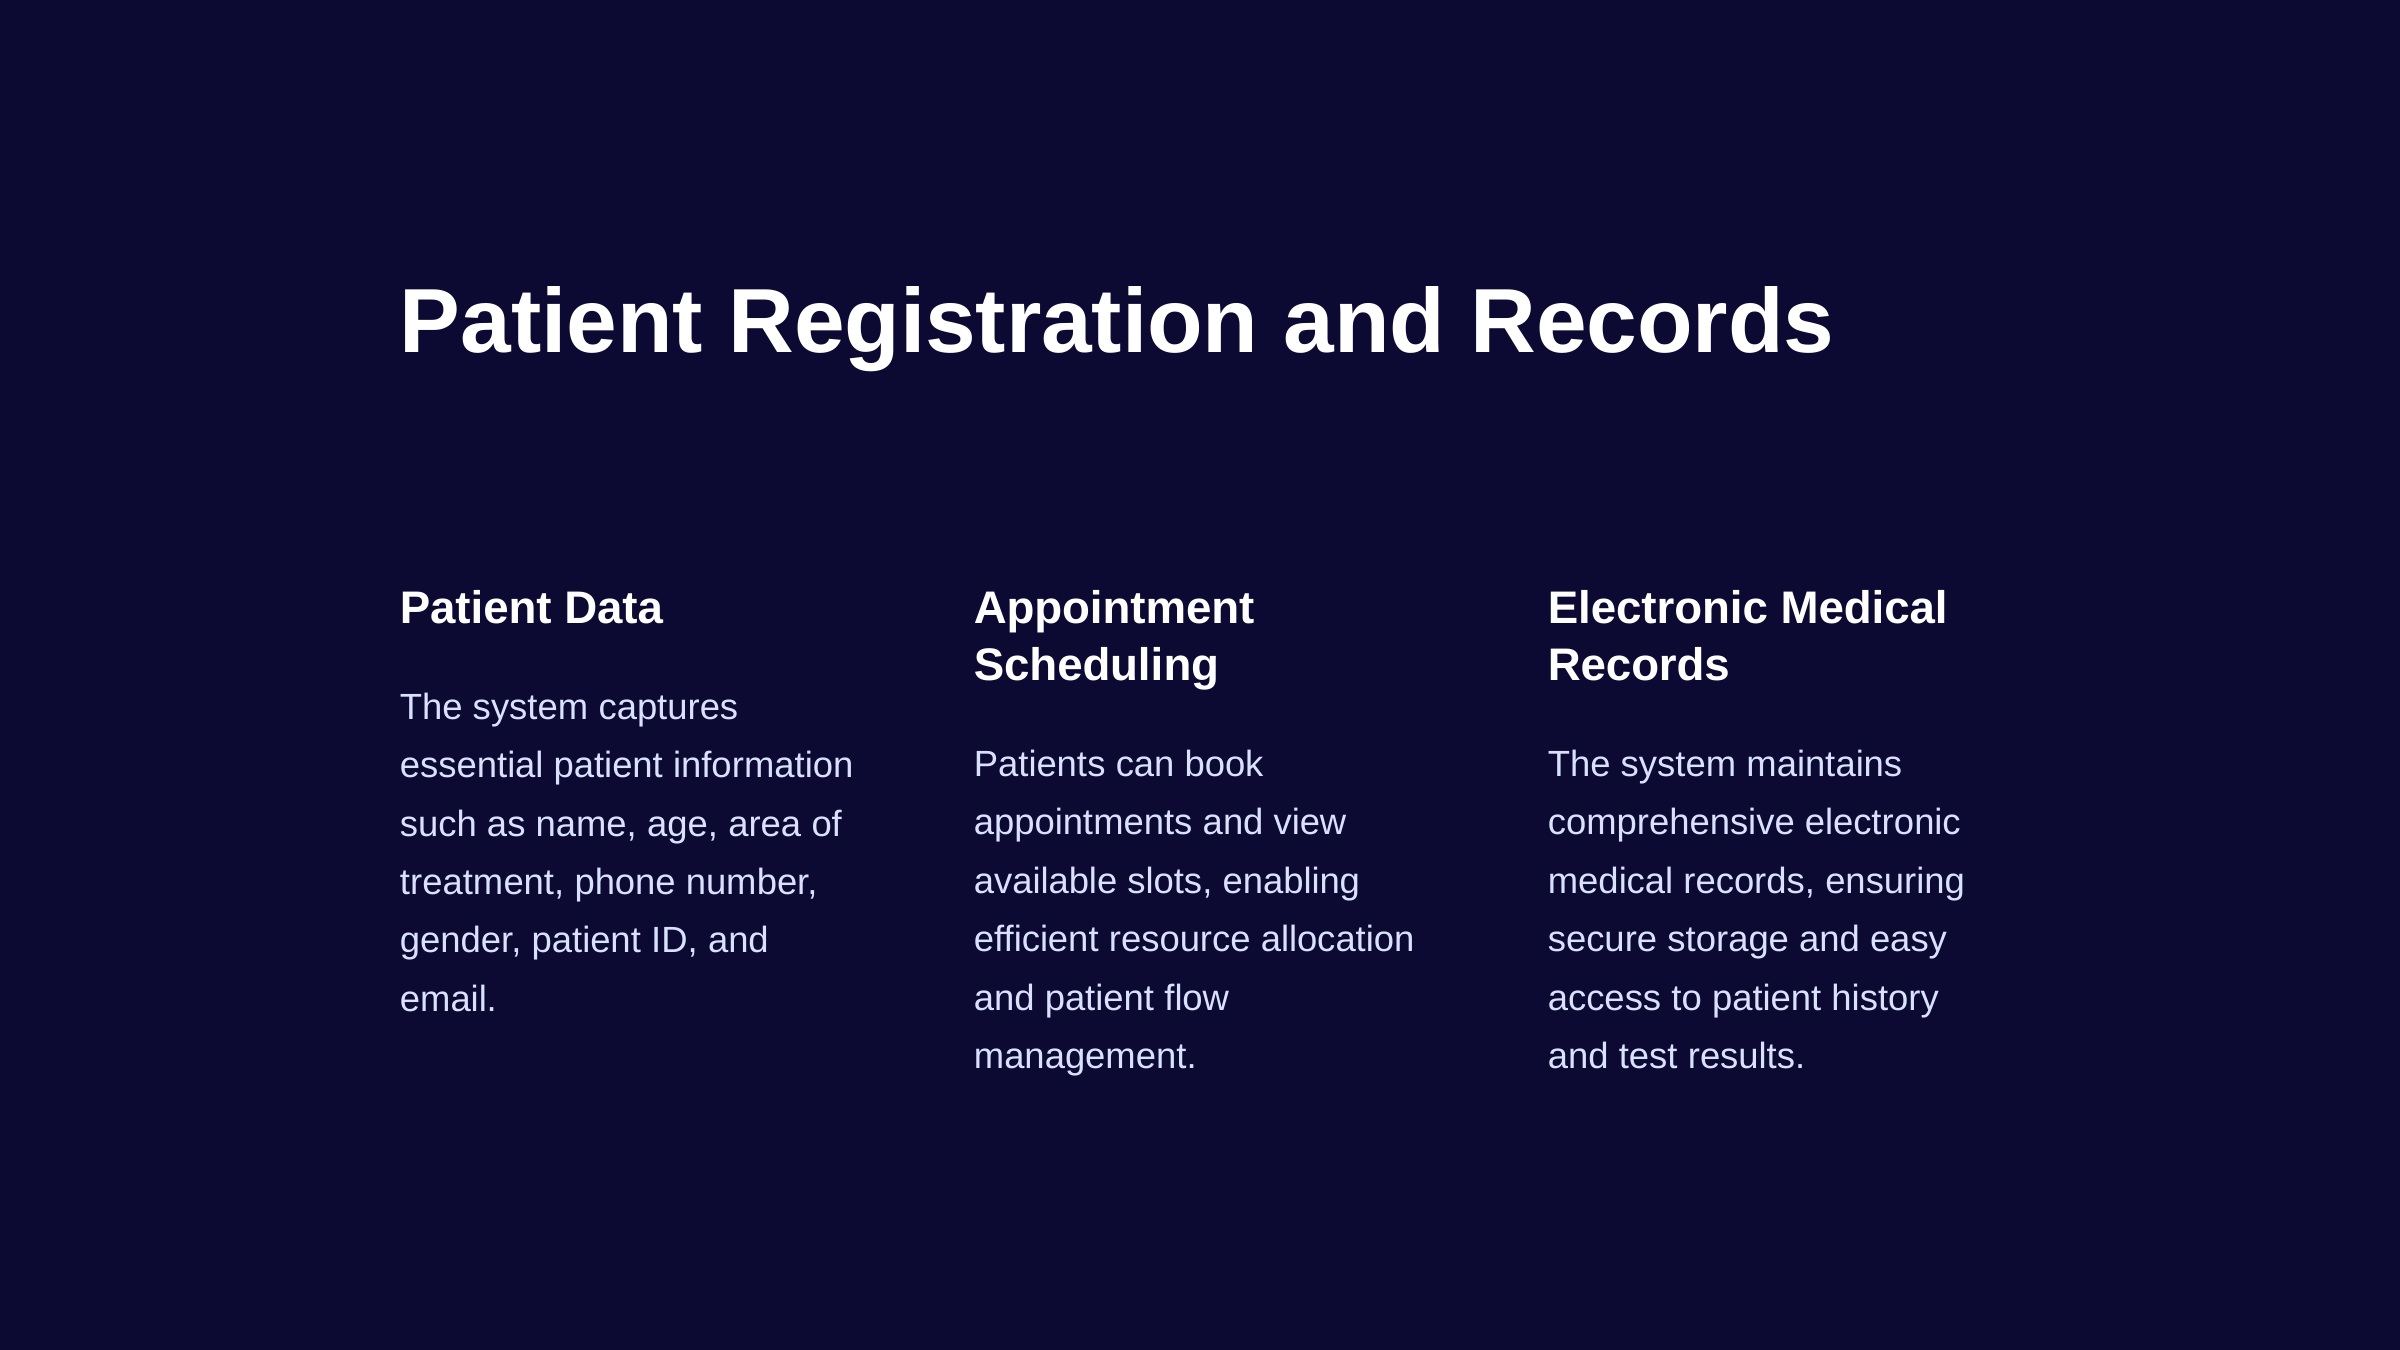

Patient Registration and Records
Patient Data
Appointment Scheduling
Electronic Medical Records
The system captures essential patient information such as name, age, area of treatment, phone number, gender, patient ID, and email.
Patients can book appointments and view available slots, enabling efficient resource allocation and patient flow management.
The system maintains comprehensive electronic medical records, ensuring secure storage and easy access to patient history and test results.